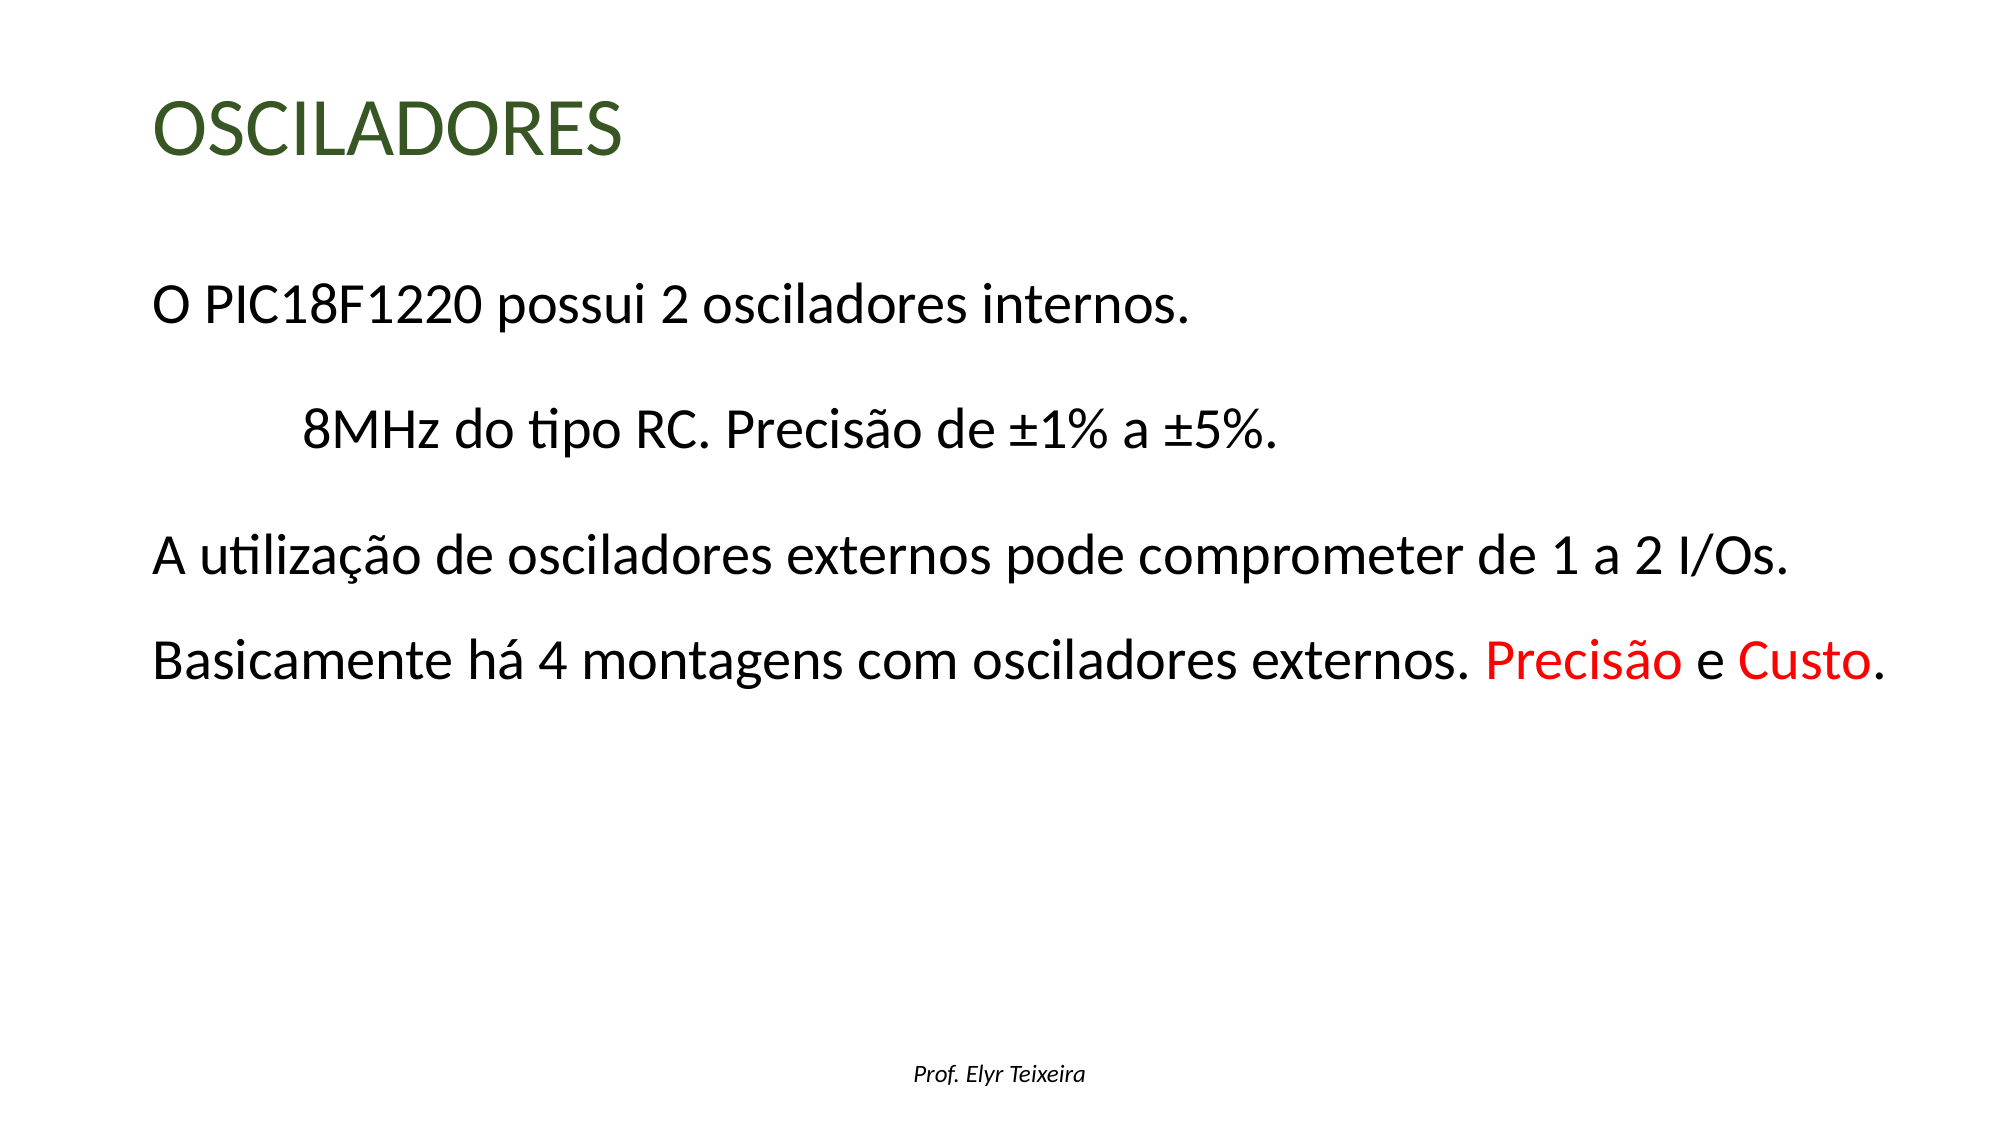

# Osciladores
O PIC18F1220 possui 2 osciladores internos.
	8MHz do tipo RC. Precisão de ±1% a ±5%.
A utilização de osciladores externos pode comprometer de 1 a 2 I/Os. Basicamente há 4 montagens com osciladores externos. Precisão e Custo.